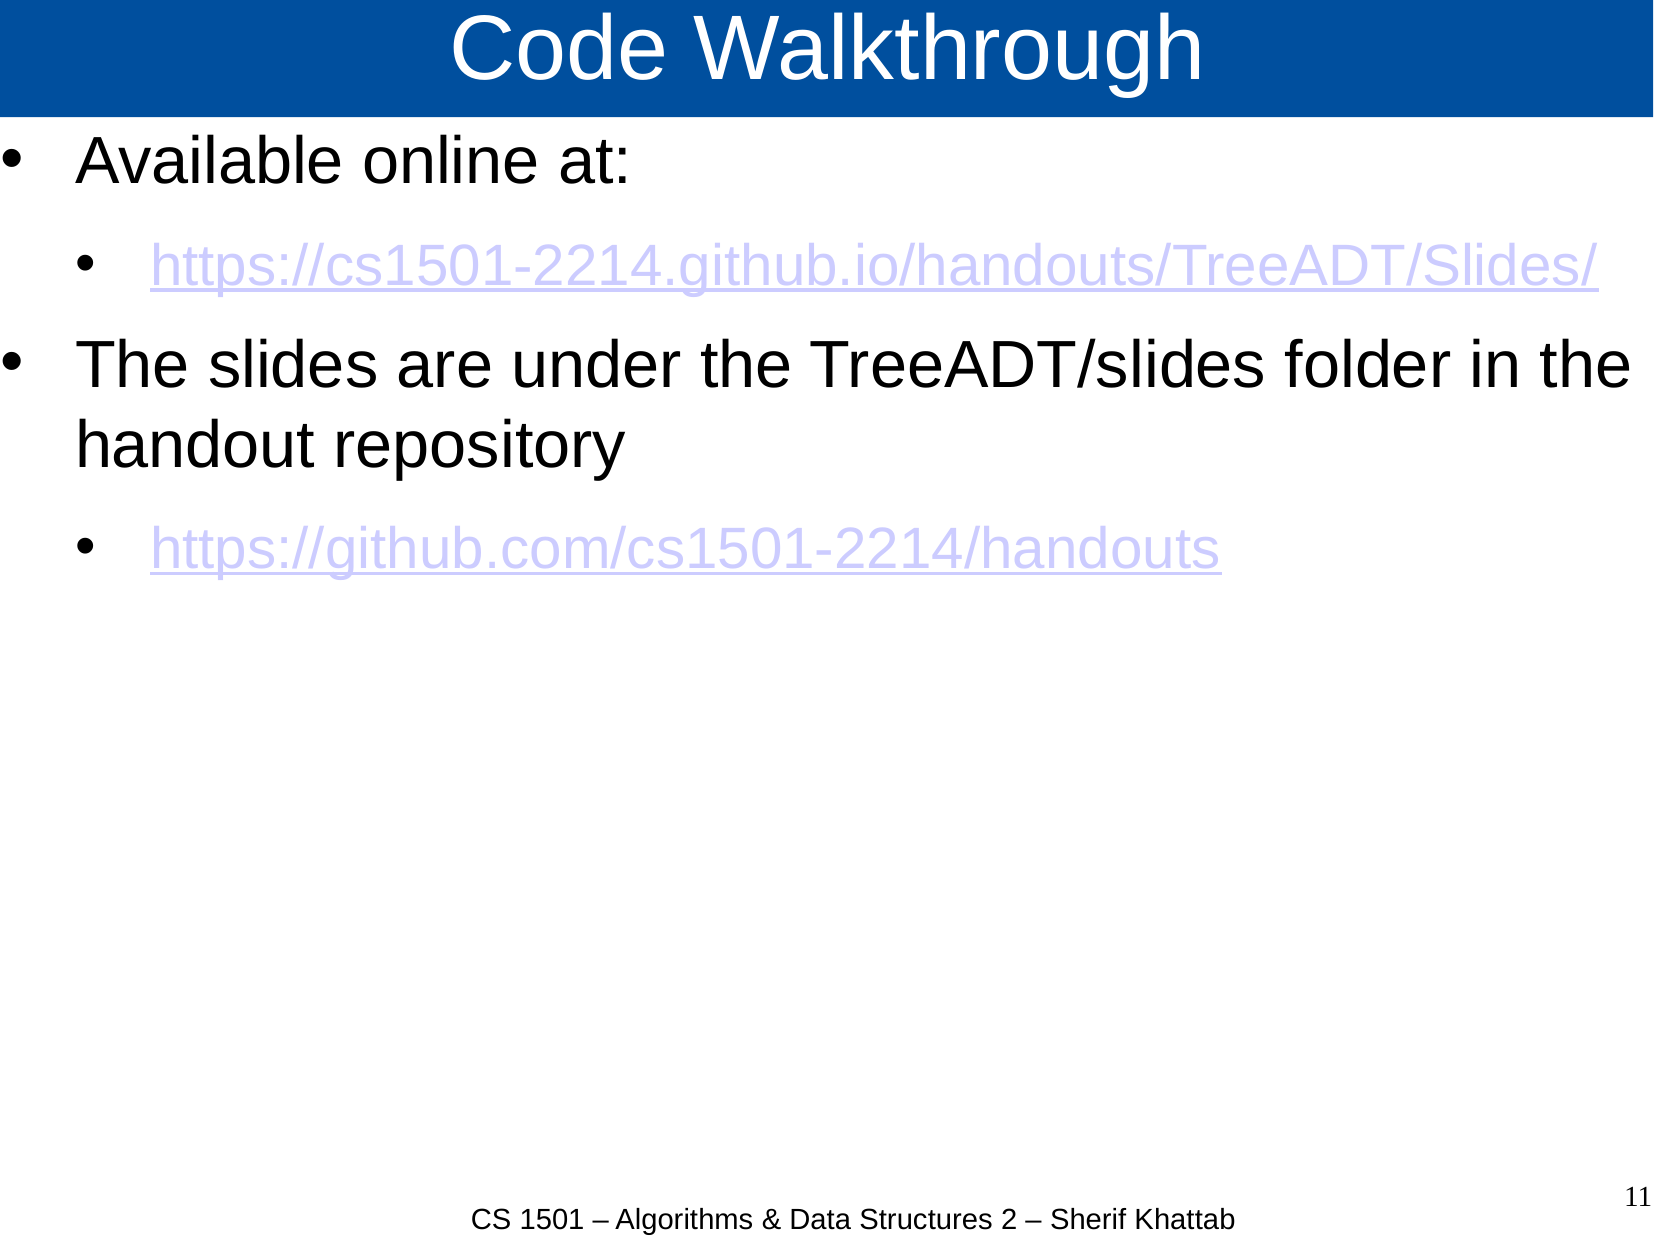

# Code Walkthrough
Available online at:
https://cs1501-2214.github.io/handouts/TreeADT/Slides/
The slides are under the TreeADT/slides folder in the handout repository
https://github.com/cs1501-2214/handouts
11
CS 1501 – Algorithms & Data Structures 2 – Sherif Khattab